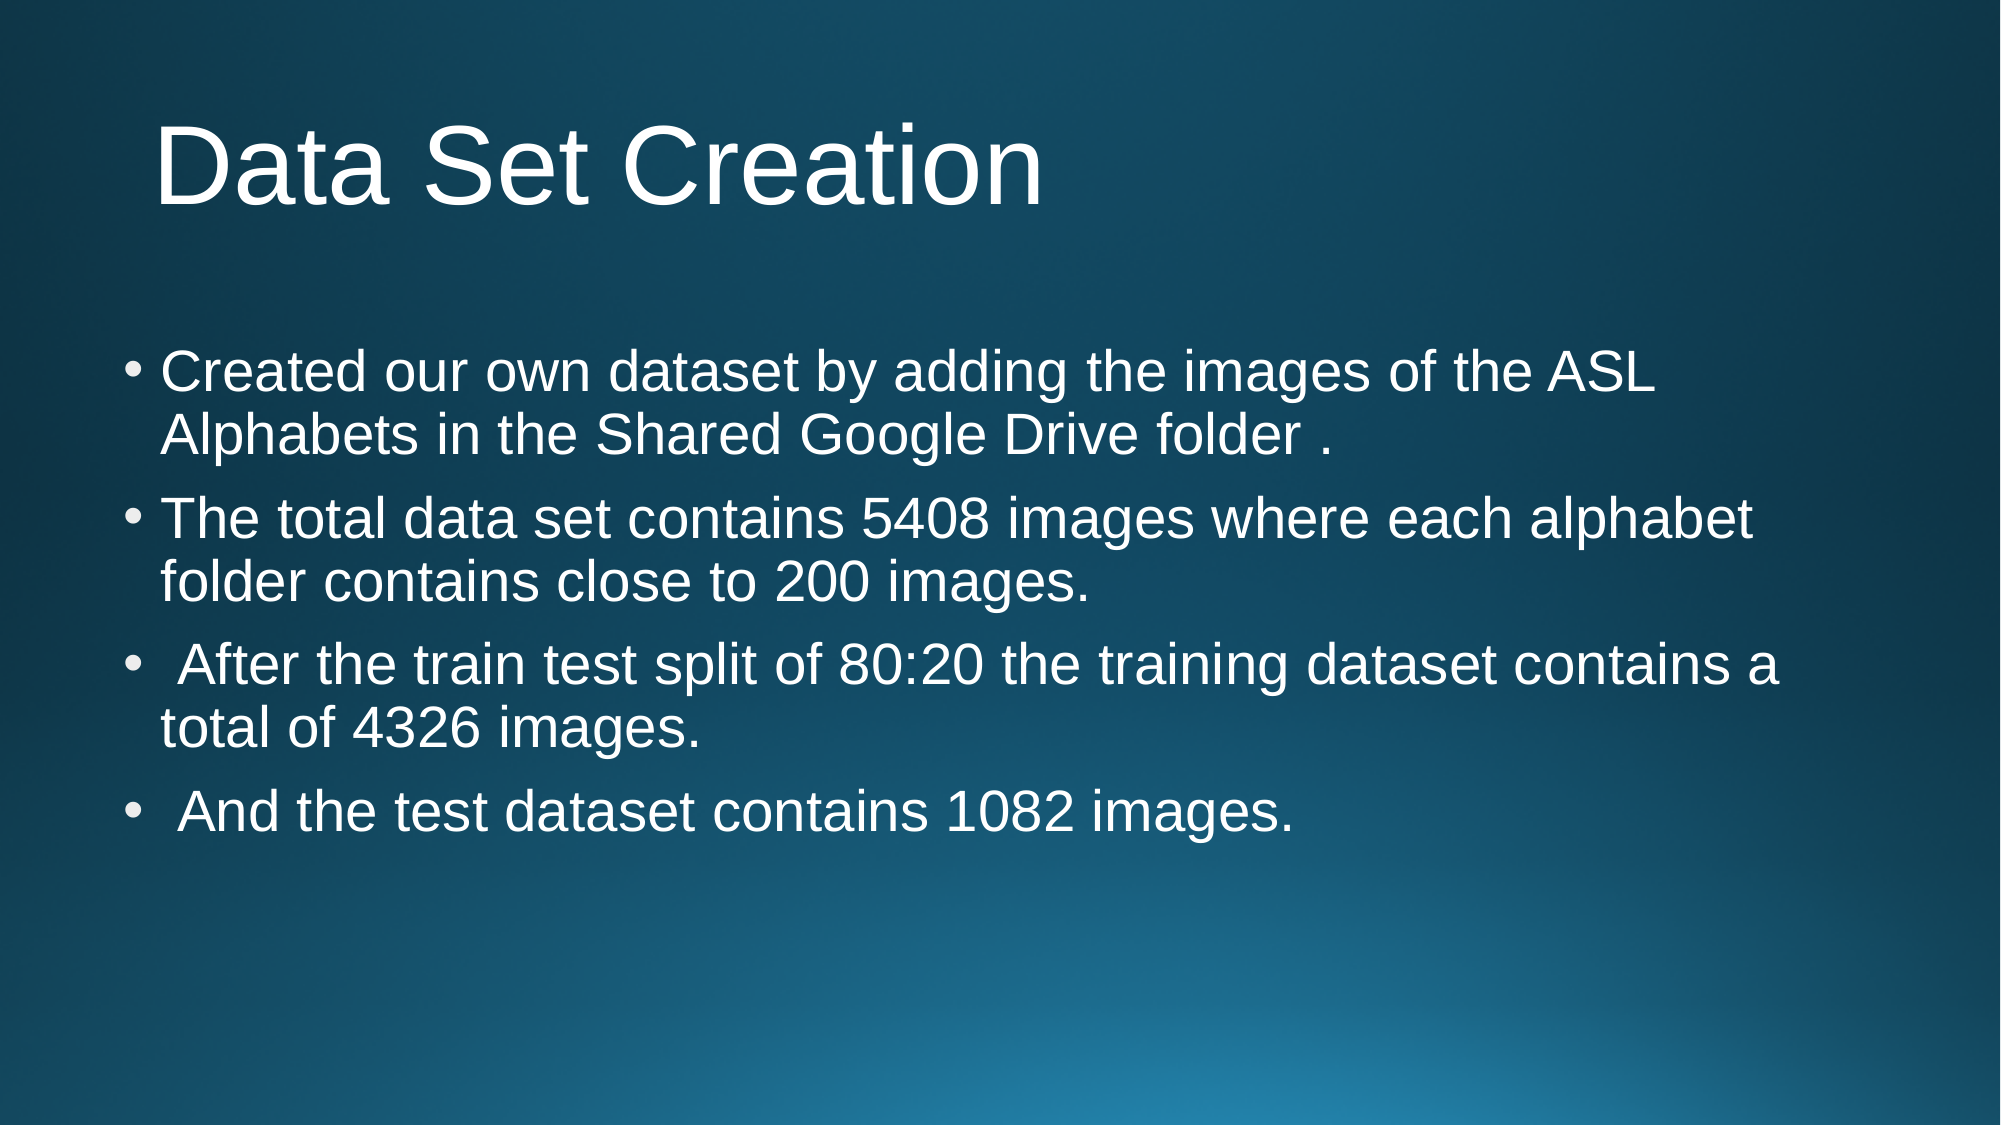

# Data Set Creation
Created our own dataset by adding the images of the ASL Alphabets in the Shared Google Drive folder .
The total data set contains 5408 images where each alphabet folder contains close to 200 images.
 After the train test split of 80:20 the training dataset contains a total of 4326 images.
 And the test dataset contains 1082 images.